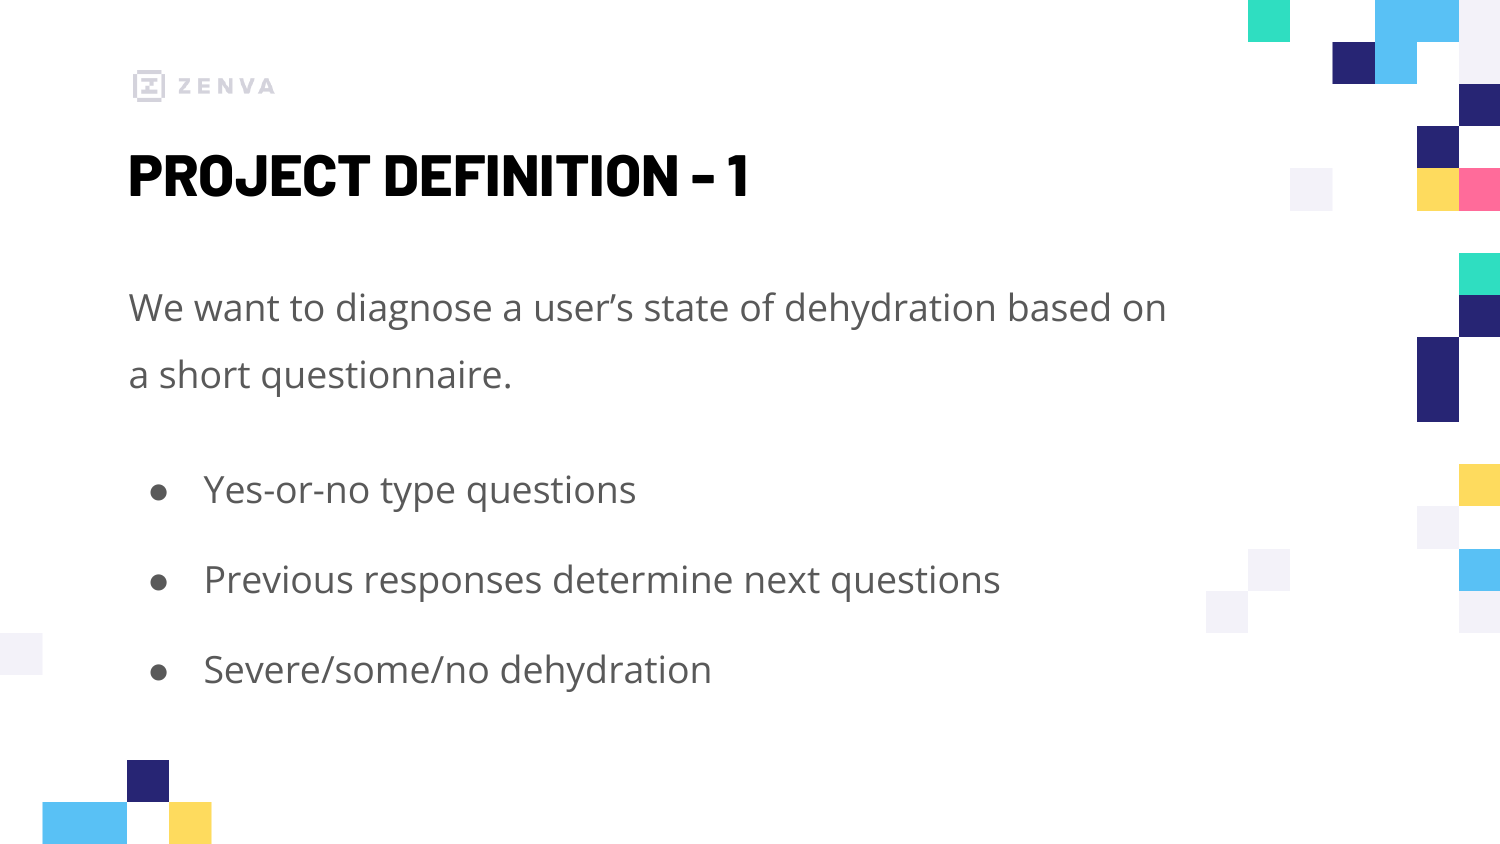

# PROJECT DEFINITION - 1
We want to diagnose a user’s state of dehydration based on a short questionnaire.
Yes-or-no type questions
Previous responses determine next questions
Severe/some/no dehydration